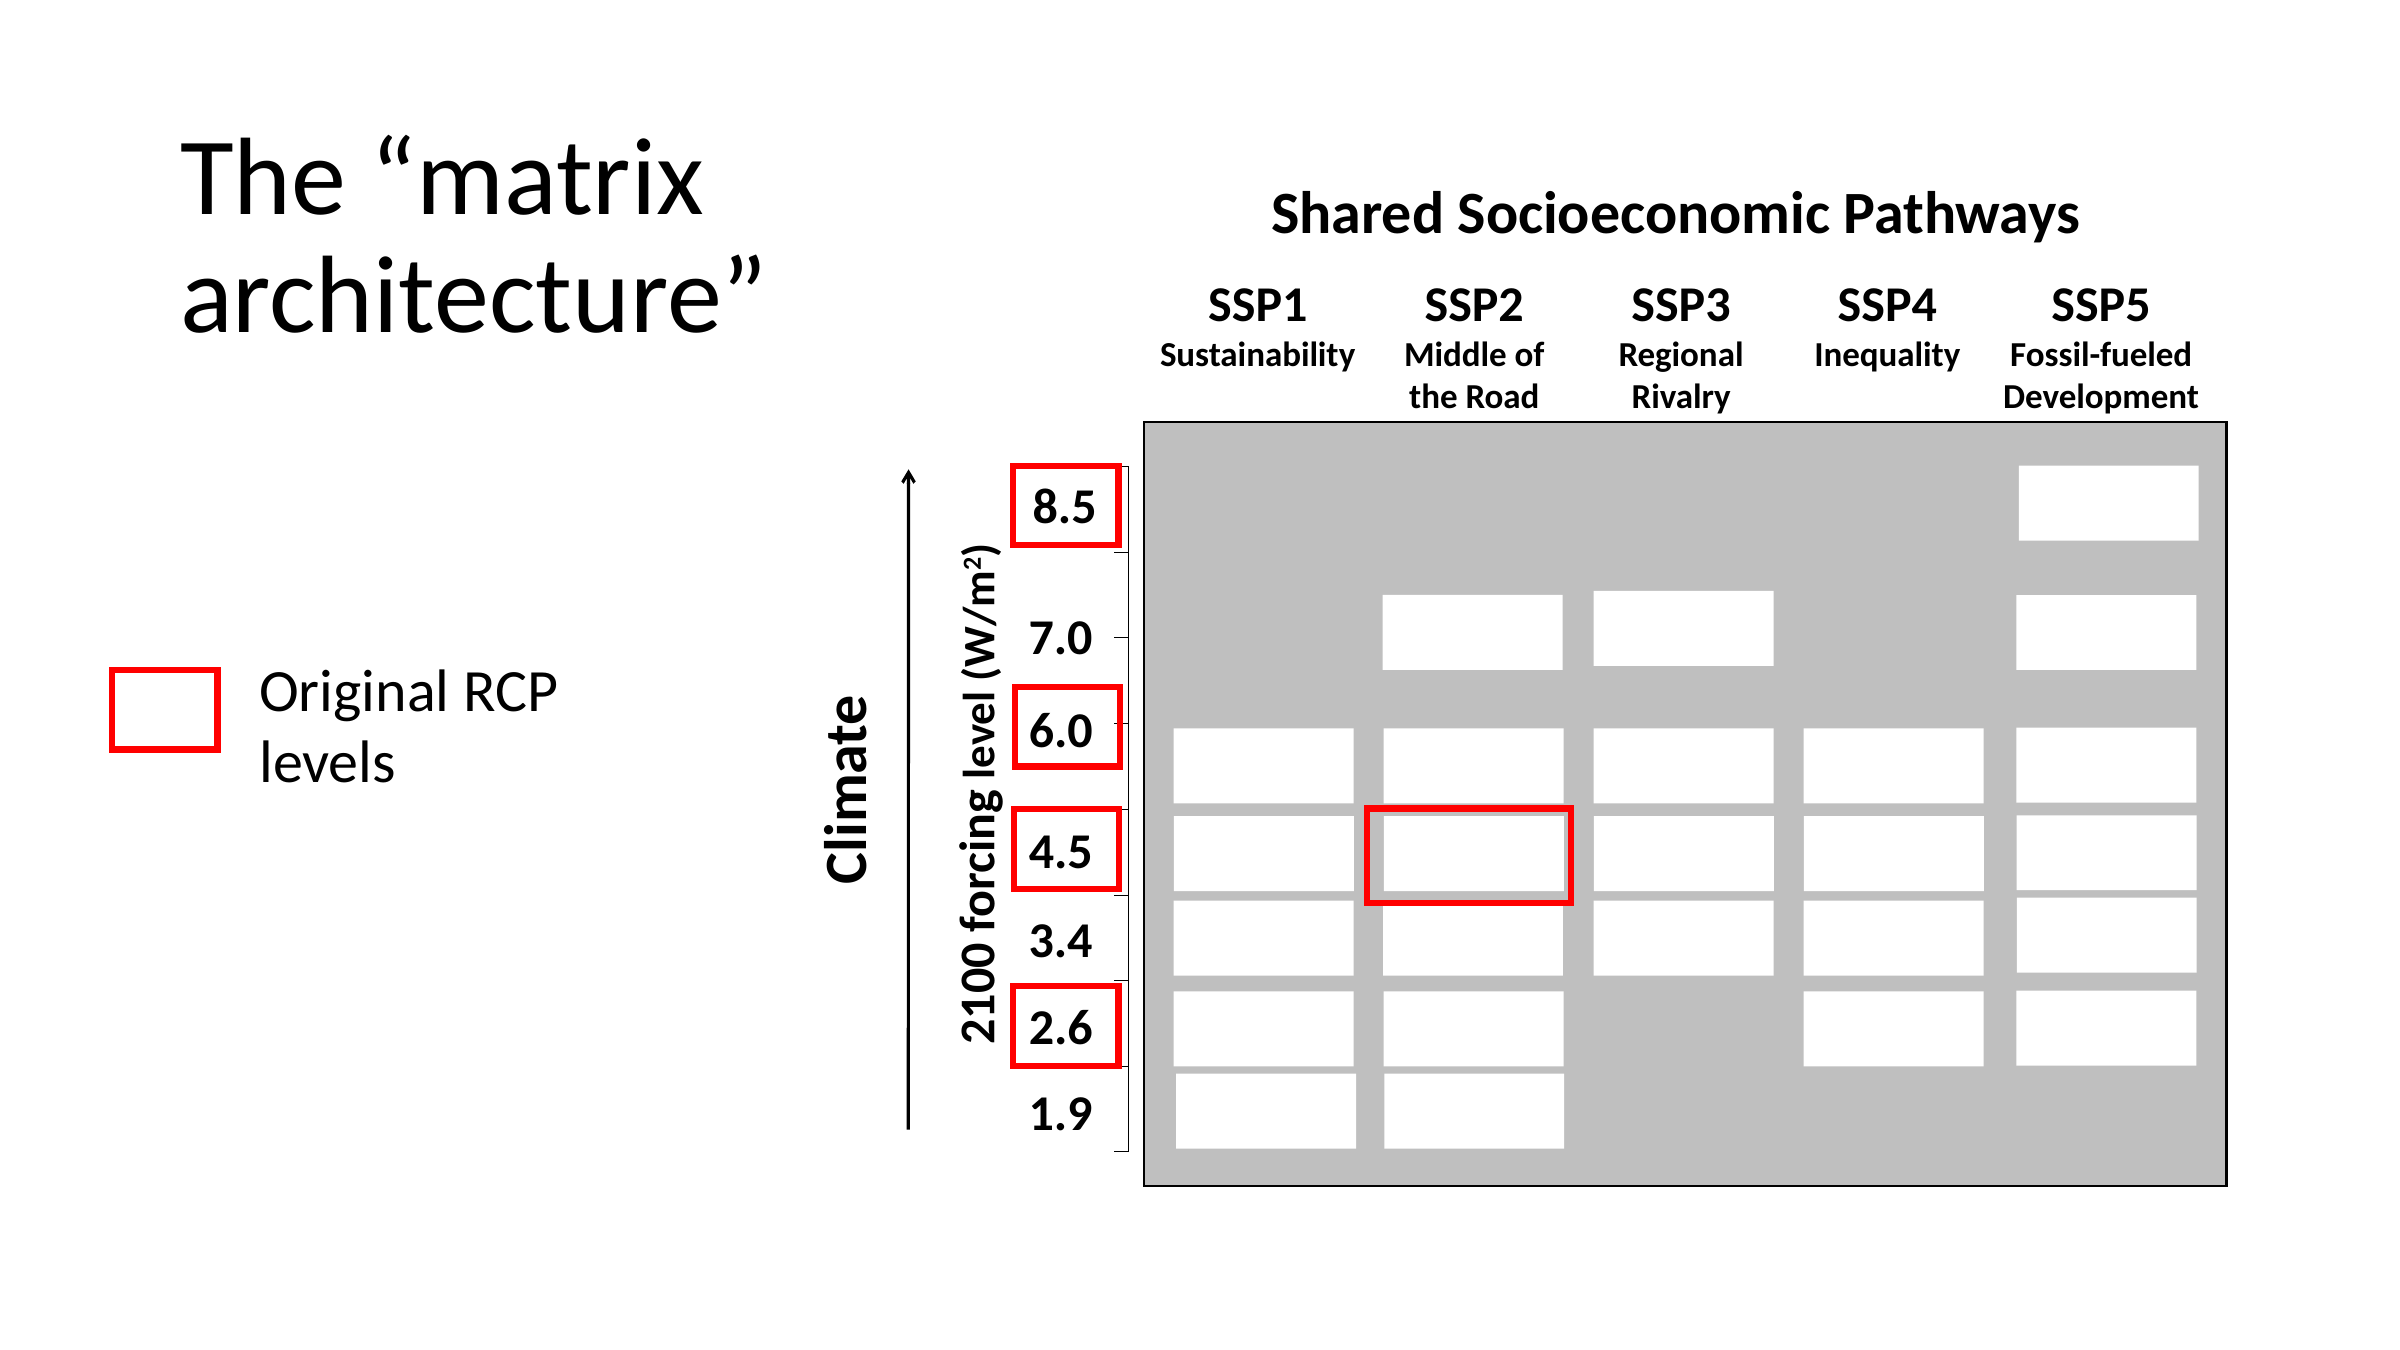

# The “matrix architecture”
Shared Socioeconomic Pathways
SSP1
Sustainability
SSP2
Middle of
the Road
SSP3
Regional
Rivalry
SSP4
Inequality
SSP5
Fossil-fueled
Development

8.5
6.0
2100 forcing level (W/m2)
4.5
2.6
7.0
Original RCP levels

Climate

3.4
1.9